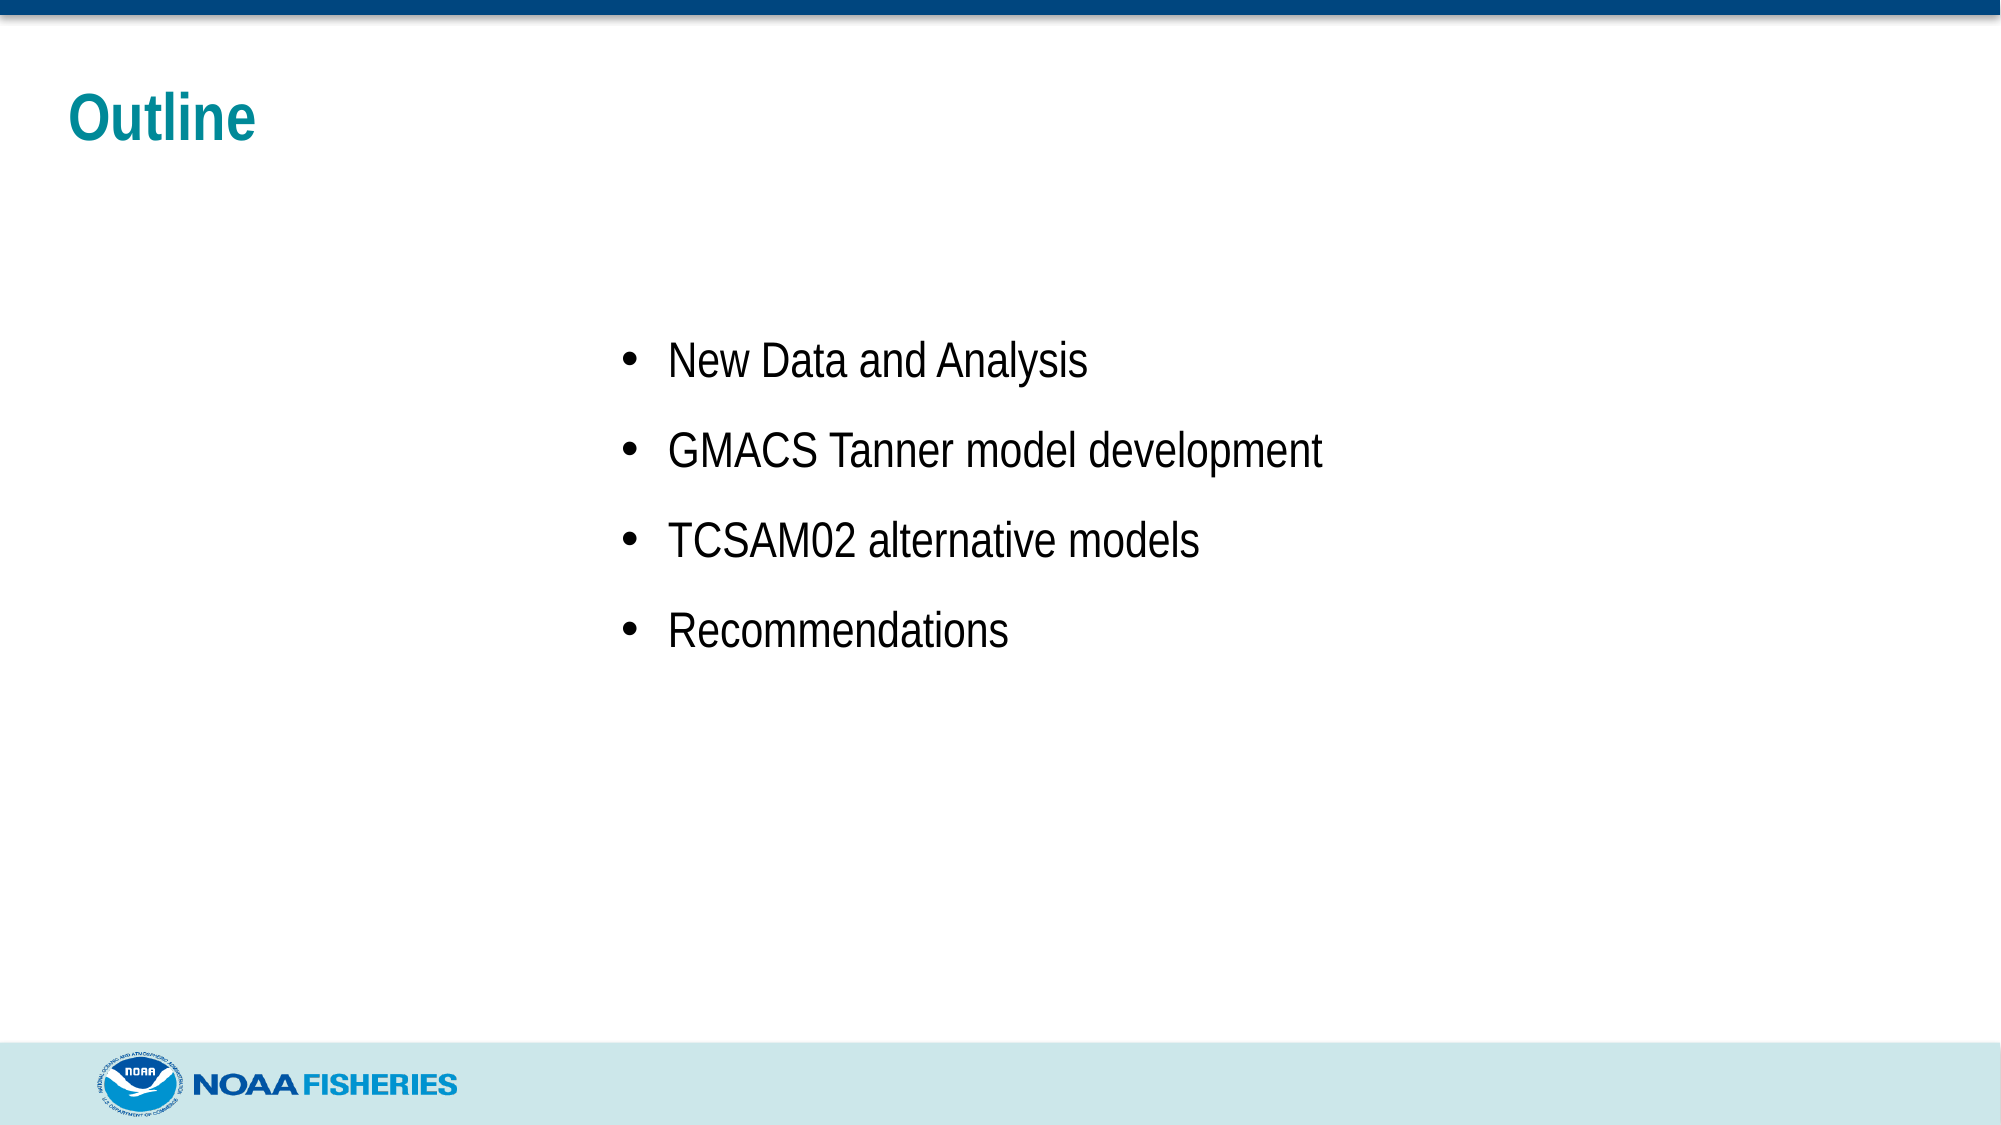

# Outline
New Data and Analysis
GMACS Tanner model development
TCSAM02 alternative models
Recommendations